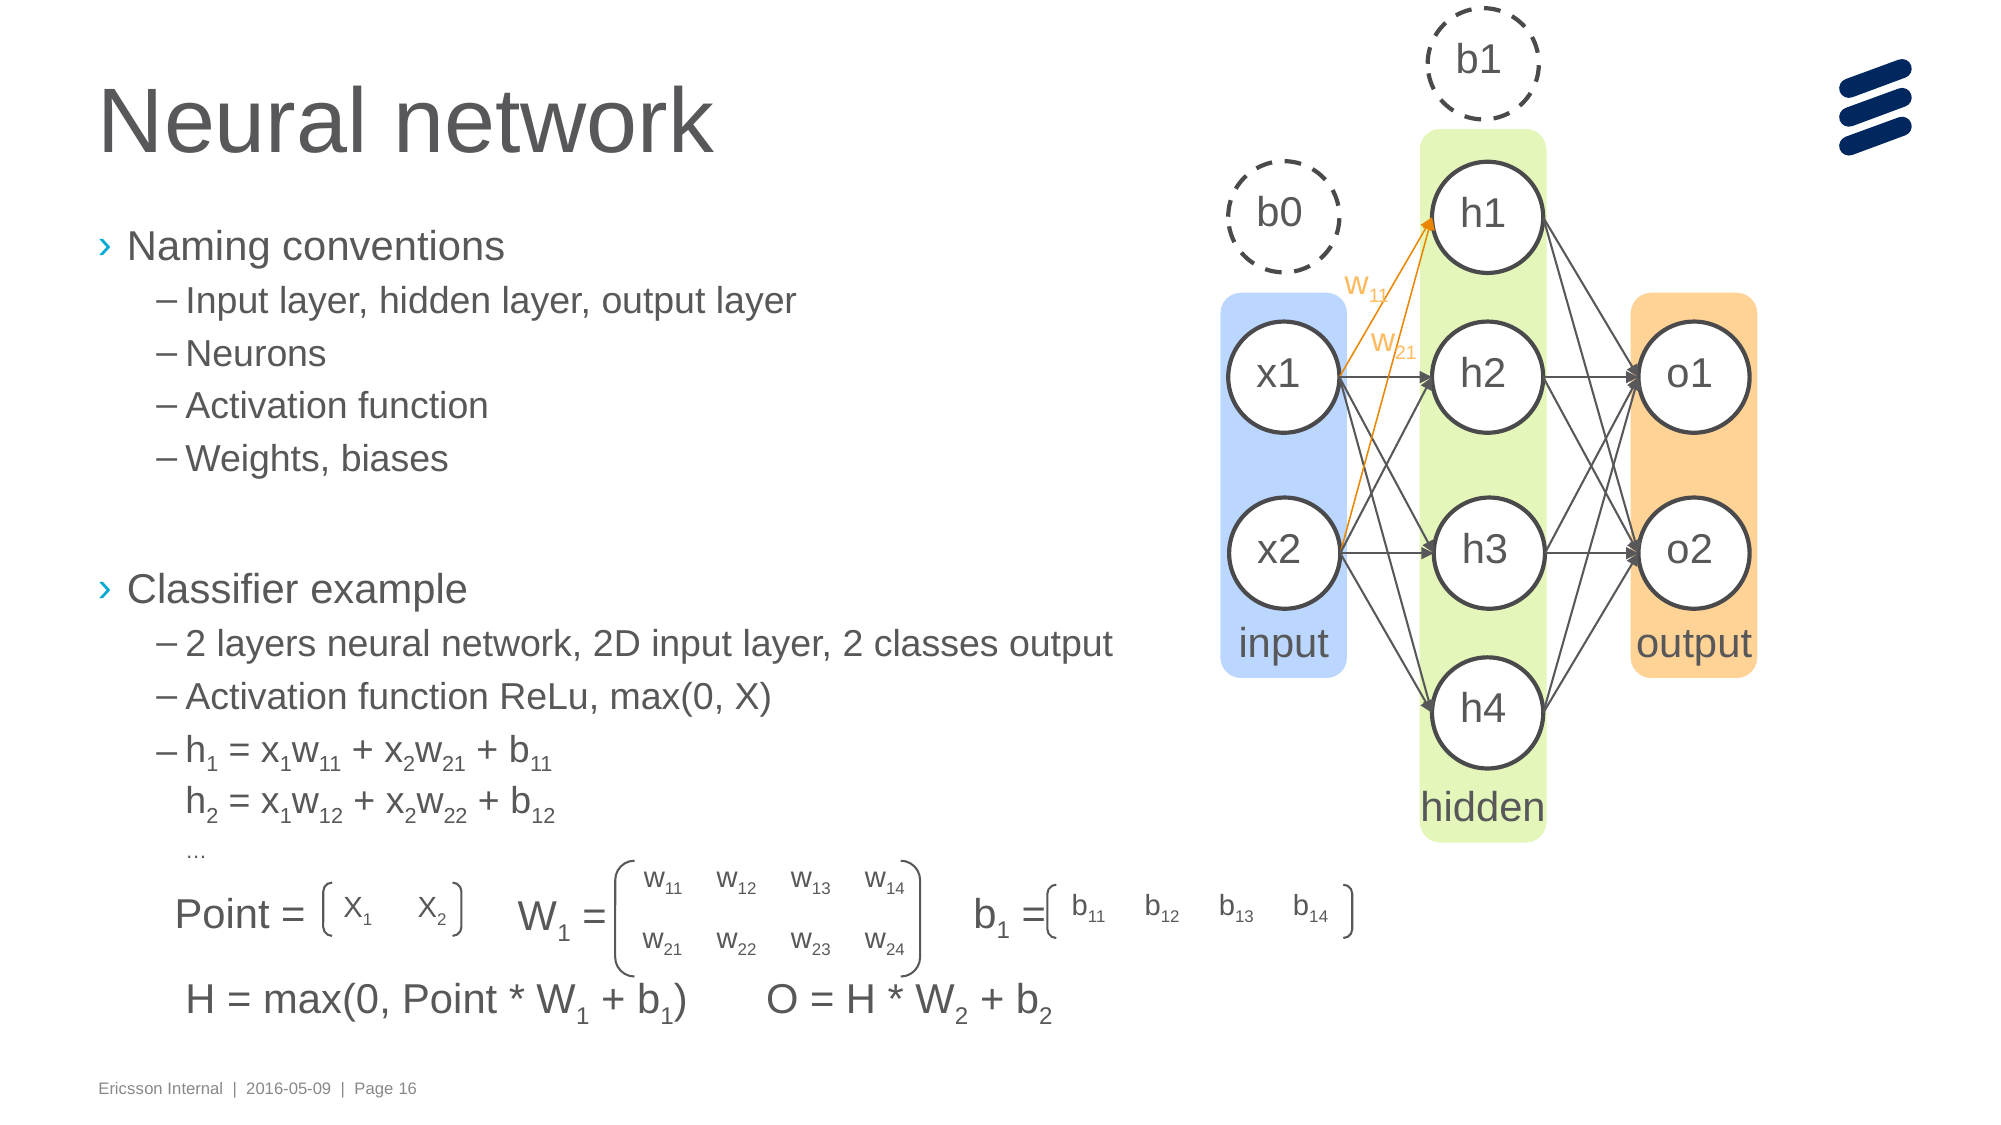

b1
# Neural network
hidden
b0
h1
Naming conventions
Input layer, hidden layer, output layer
Neurons
Activation function
Weights, biases

Classifier example
2 layers neural network, 2D input layer, 2 classes output
Activation function ReLu, max(0, X)
h1 = x1w11 + x2w21 + b11
h2 = x1w12 + x2w22 + b12
…

w11
input
output
w21
x1
h2
o1
x2
h3
o2
h4
| w11 | w12 | w13 | w14 |
| --- | --- | --- | --- |
| w21 | w22 | w23 | w24 |

Point =
b1 =
W1 =
| b11 | b12 | b13 | b14 |
| --- | --- | --- | --- |

| X1 | X2 |
| --- | --- |

H = max(0, Point * W1 + b1)
O = H * W2 + b2